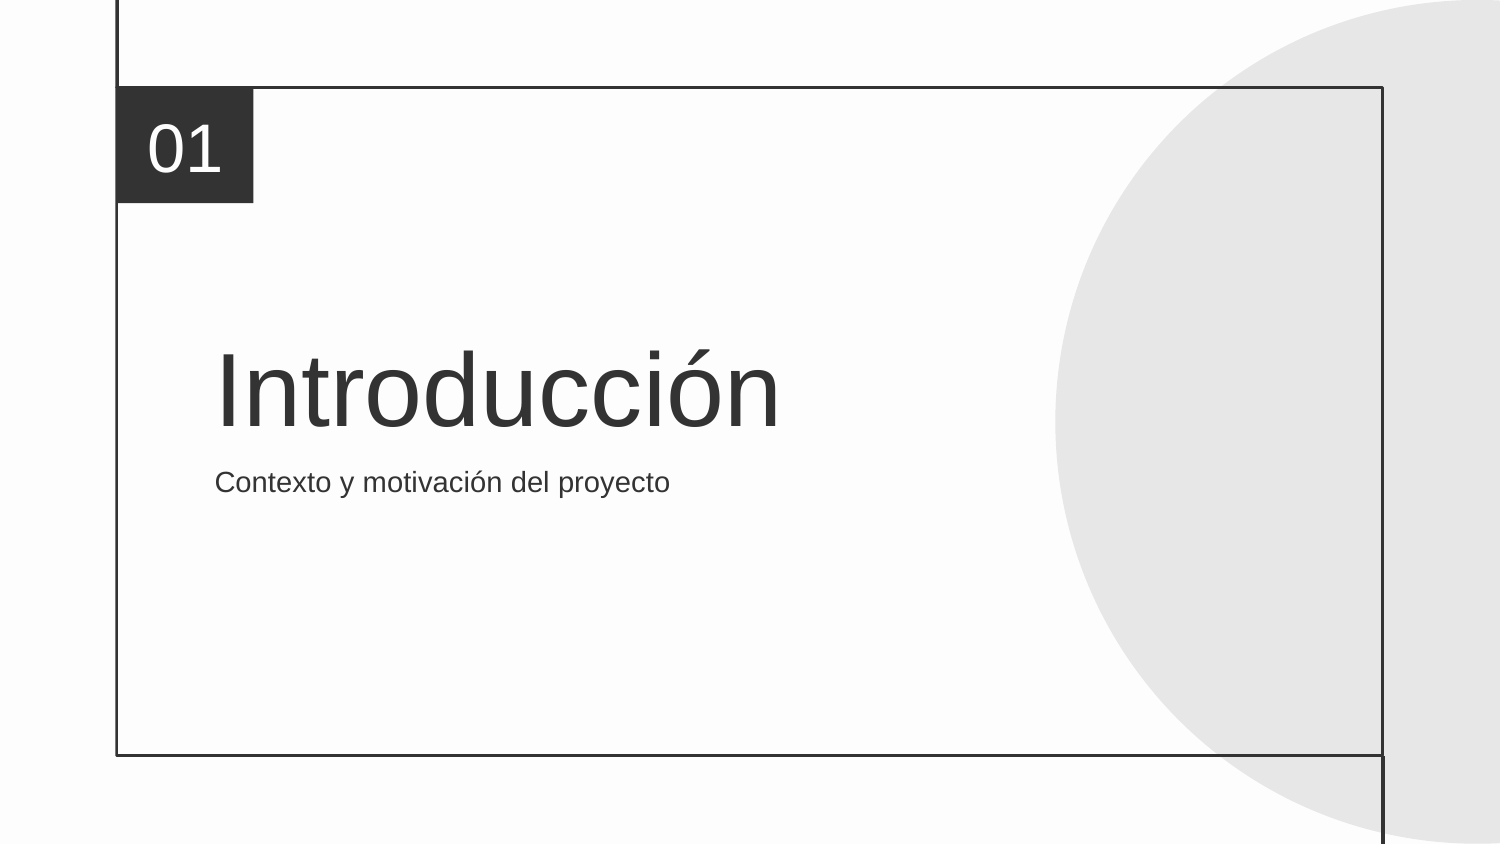

01
# Introducción
Contexto y motivación del proyecto